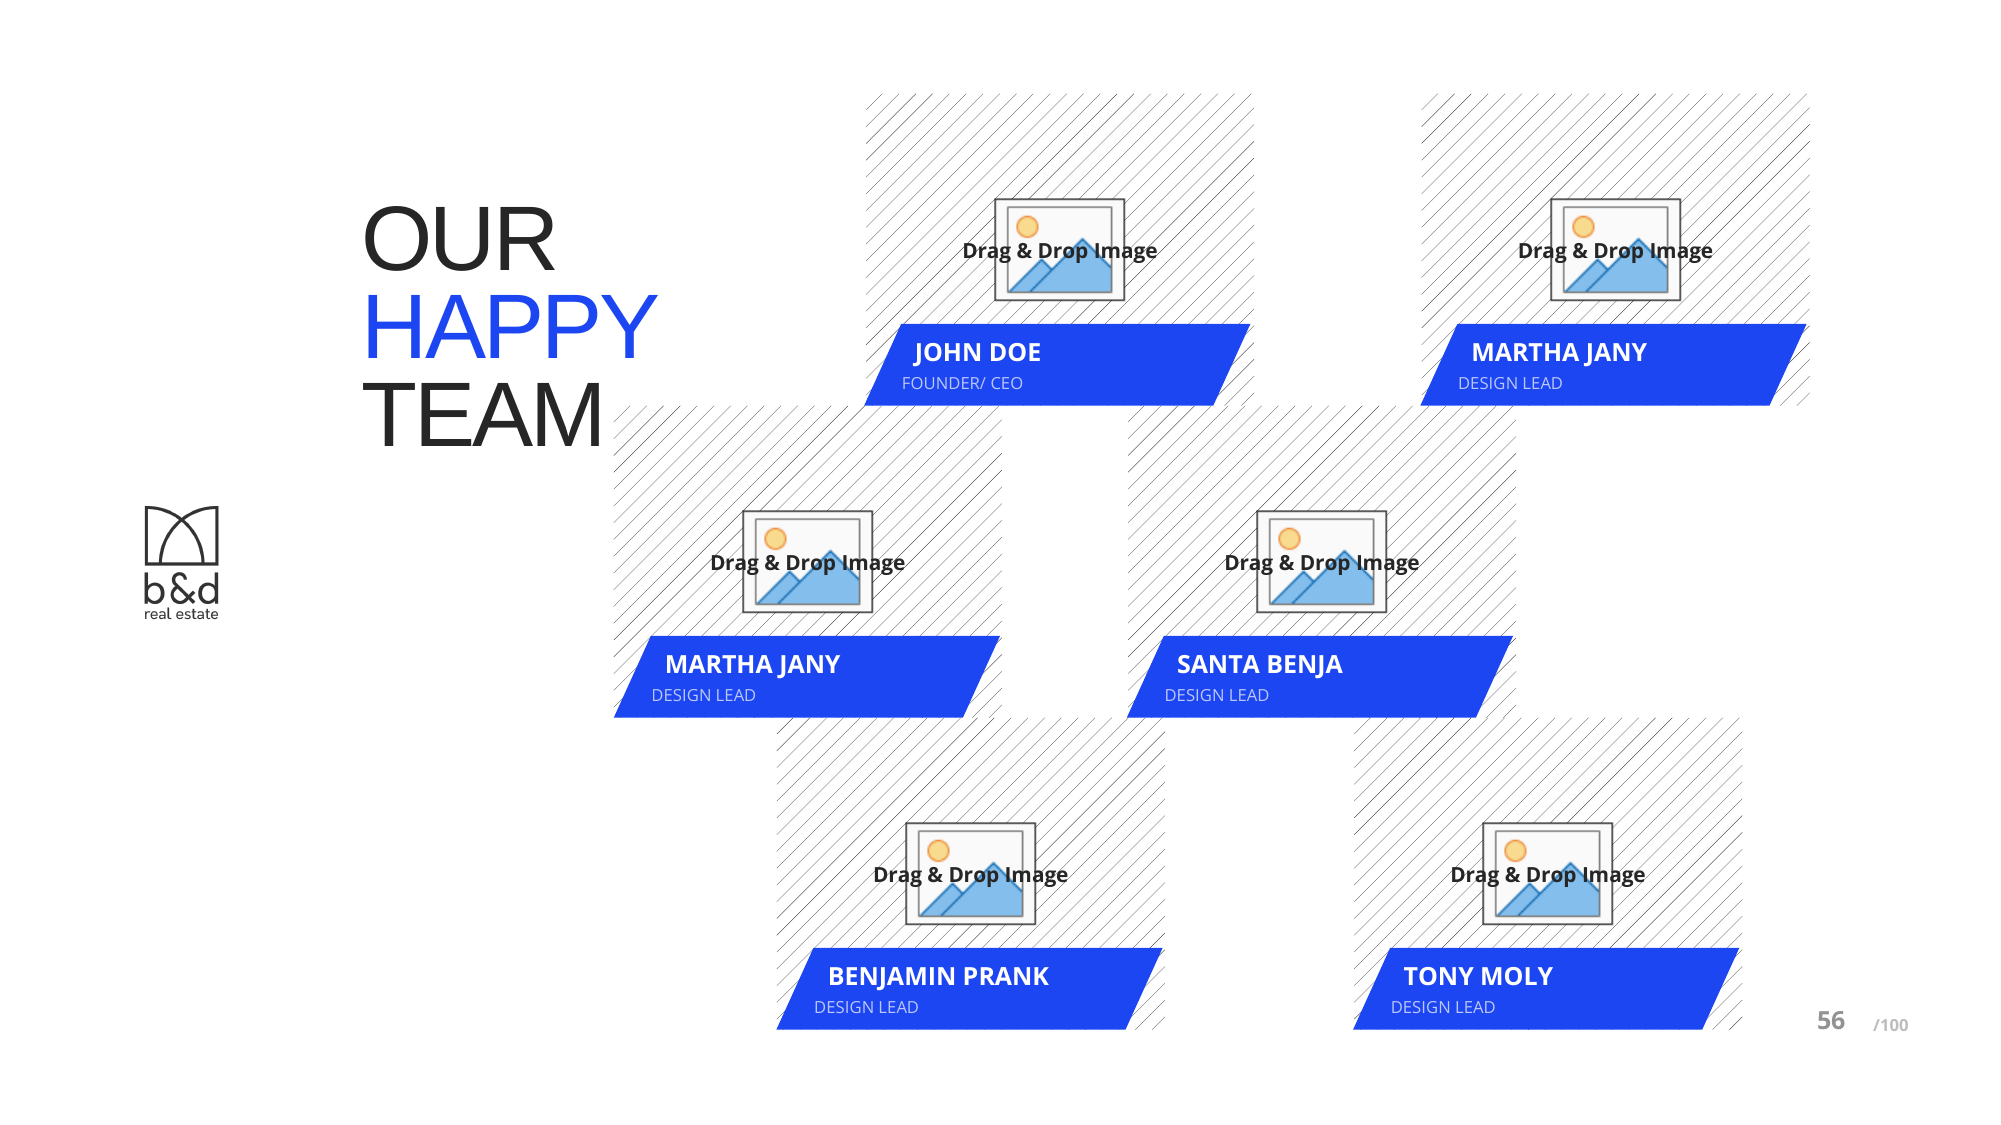

# OUR HAPPY TEAM

JOHN DOE
FOUNDER/ CEO

MARTHA JANY
DESIGN LEAD

MARTHA JANY
DESIGN LEAD

SANTA BENJA
DESIGN LEAD

BENJAMIN PRANK
DESIGN LEAD

TONY MOLY
DESIGN LEAD
56